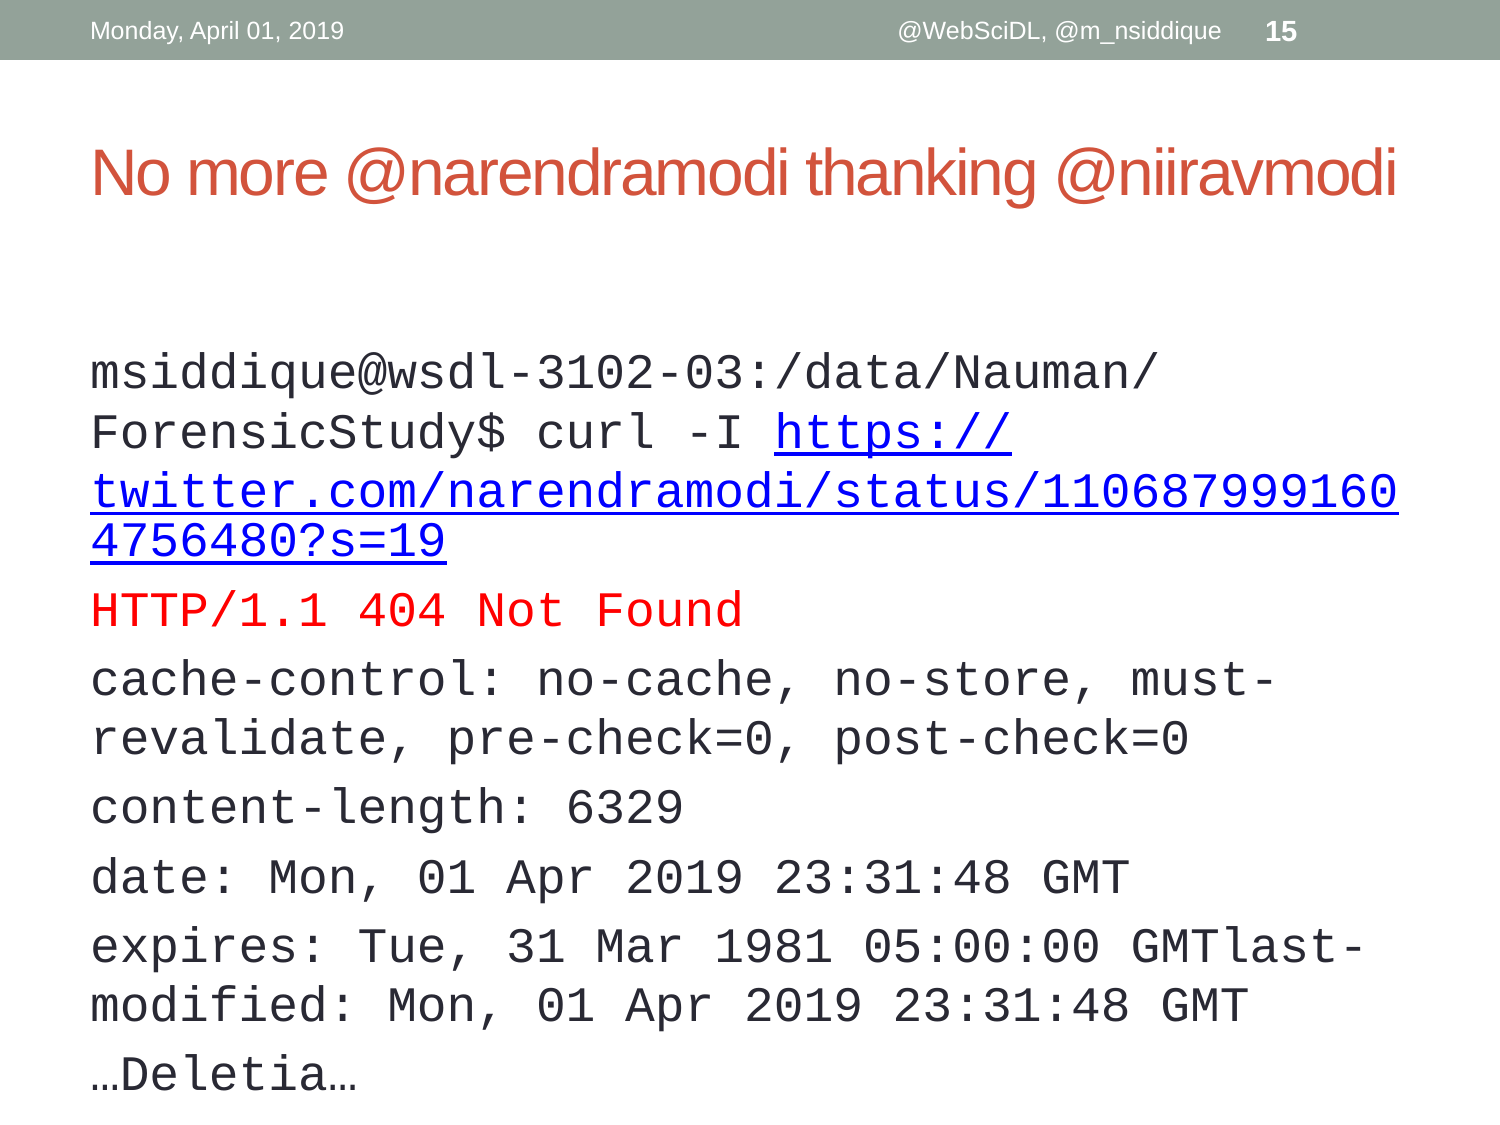

Monday, April 01, 2019
@WebSciDL, @m_nsiddique
15
# No more @narendramodi thanking @niiravmodi

msiddique@wsdl-3102-03:/data/Nauman/ForensicStudy$ curl -I https://twitter.com/narendramodi/status/1106879991604756480?s=19
HTTP/1.1 404 Not Found
cache-control: no-cache, no-store, must-revalidate, pre-check=0, post-check=0
content-length: 6329
date: Mon, 01 Apr 2019 23:31:48 GMT
expires: Tue, 31 Mar 1981 05:00:00 GMTlast-modified: Mon, 01 Apr 2019 23:31:48 GMT
…Deletia…